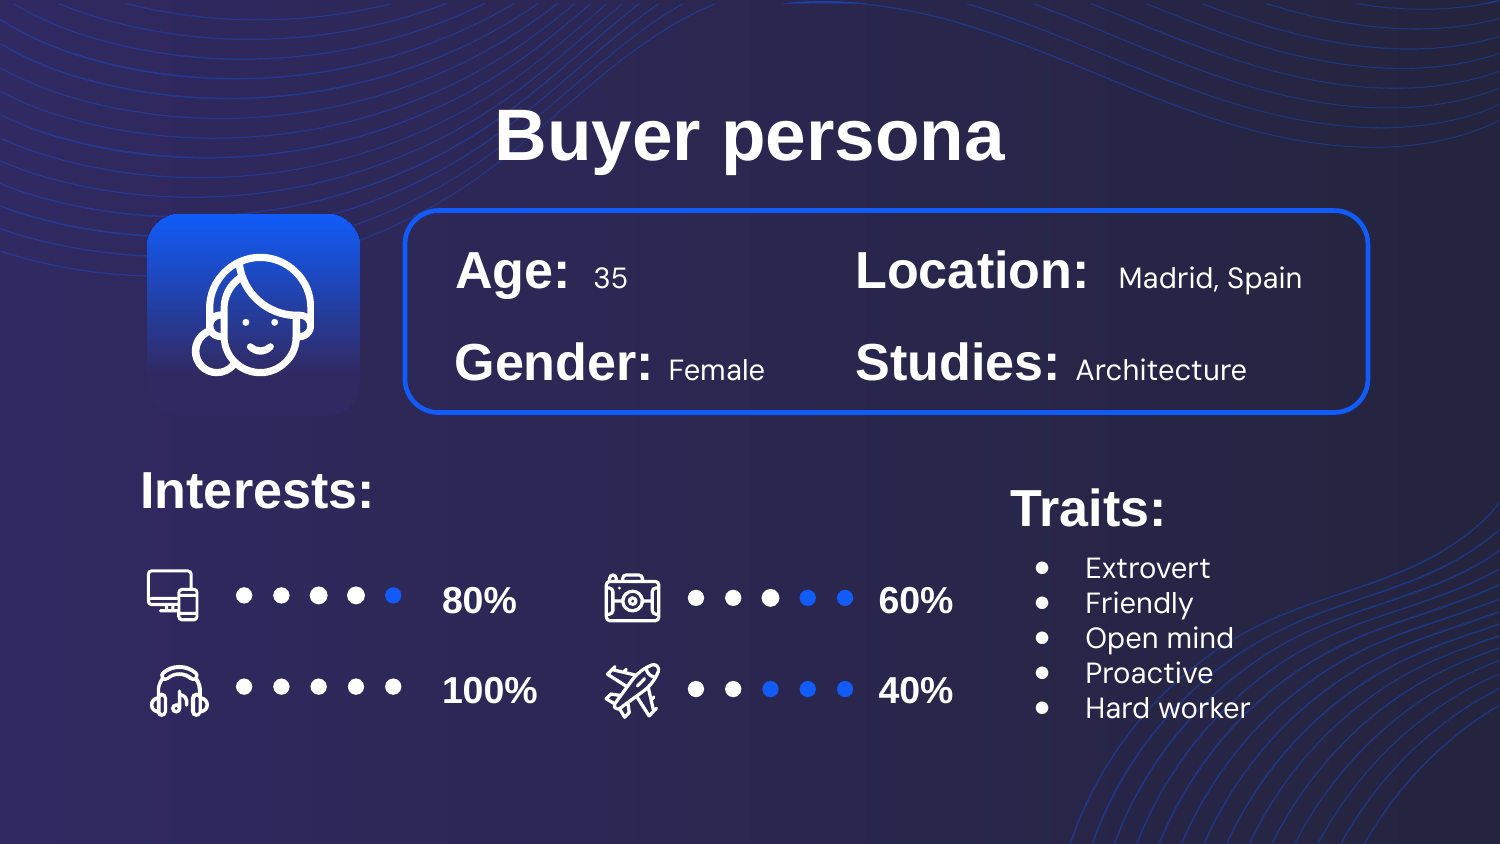

# Buyer persona

Age:  35
Location:  Madrid, Spain
Gender: Female
Studies: Architecture
Interests:
Traits:
Job:                   Publicist
Annual Income: $1500-$2000

Extrovert
Friendly
Open mind
Proactive
Hard worker
80%
60%

100%
40%